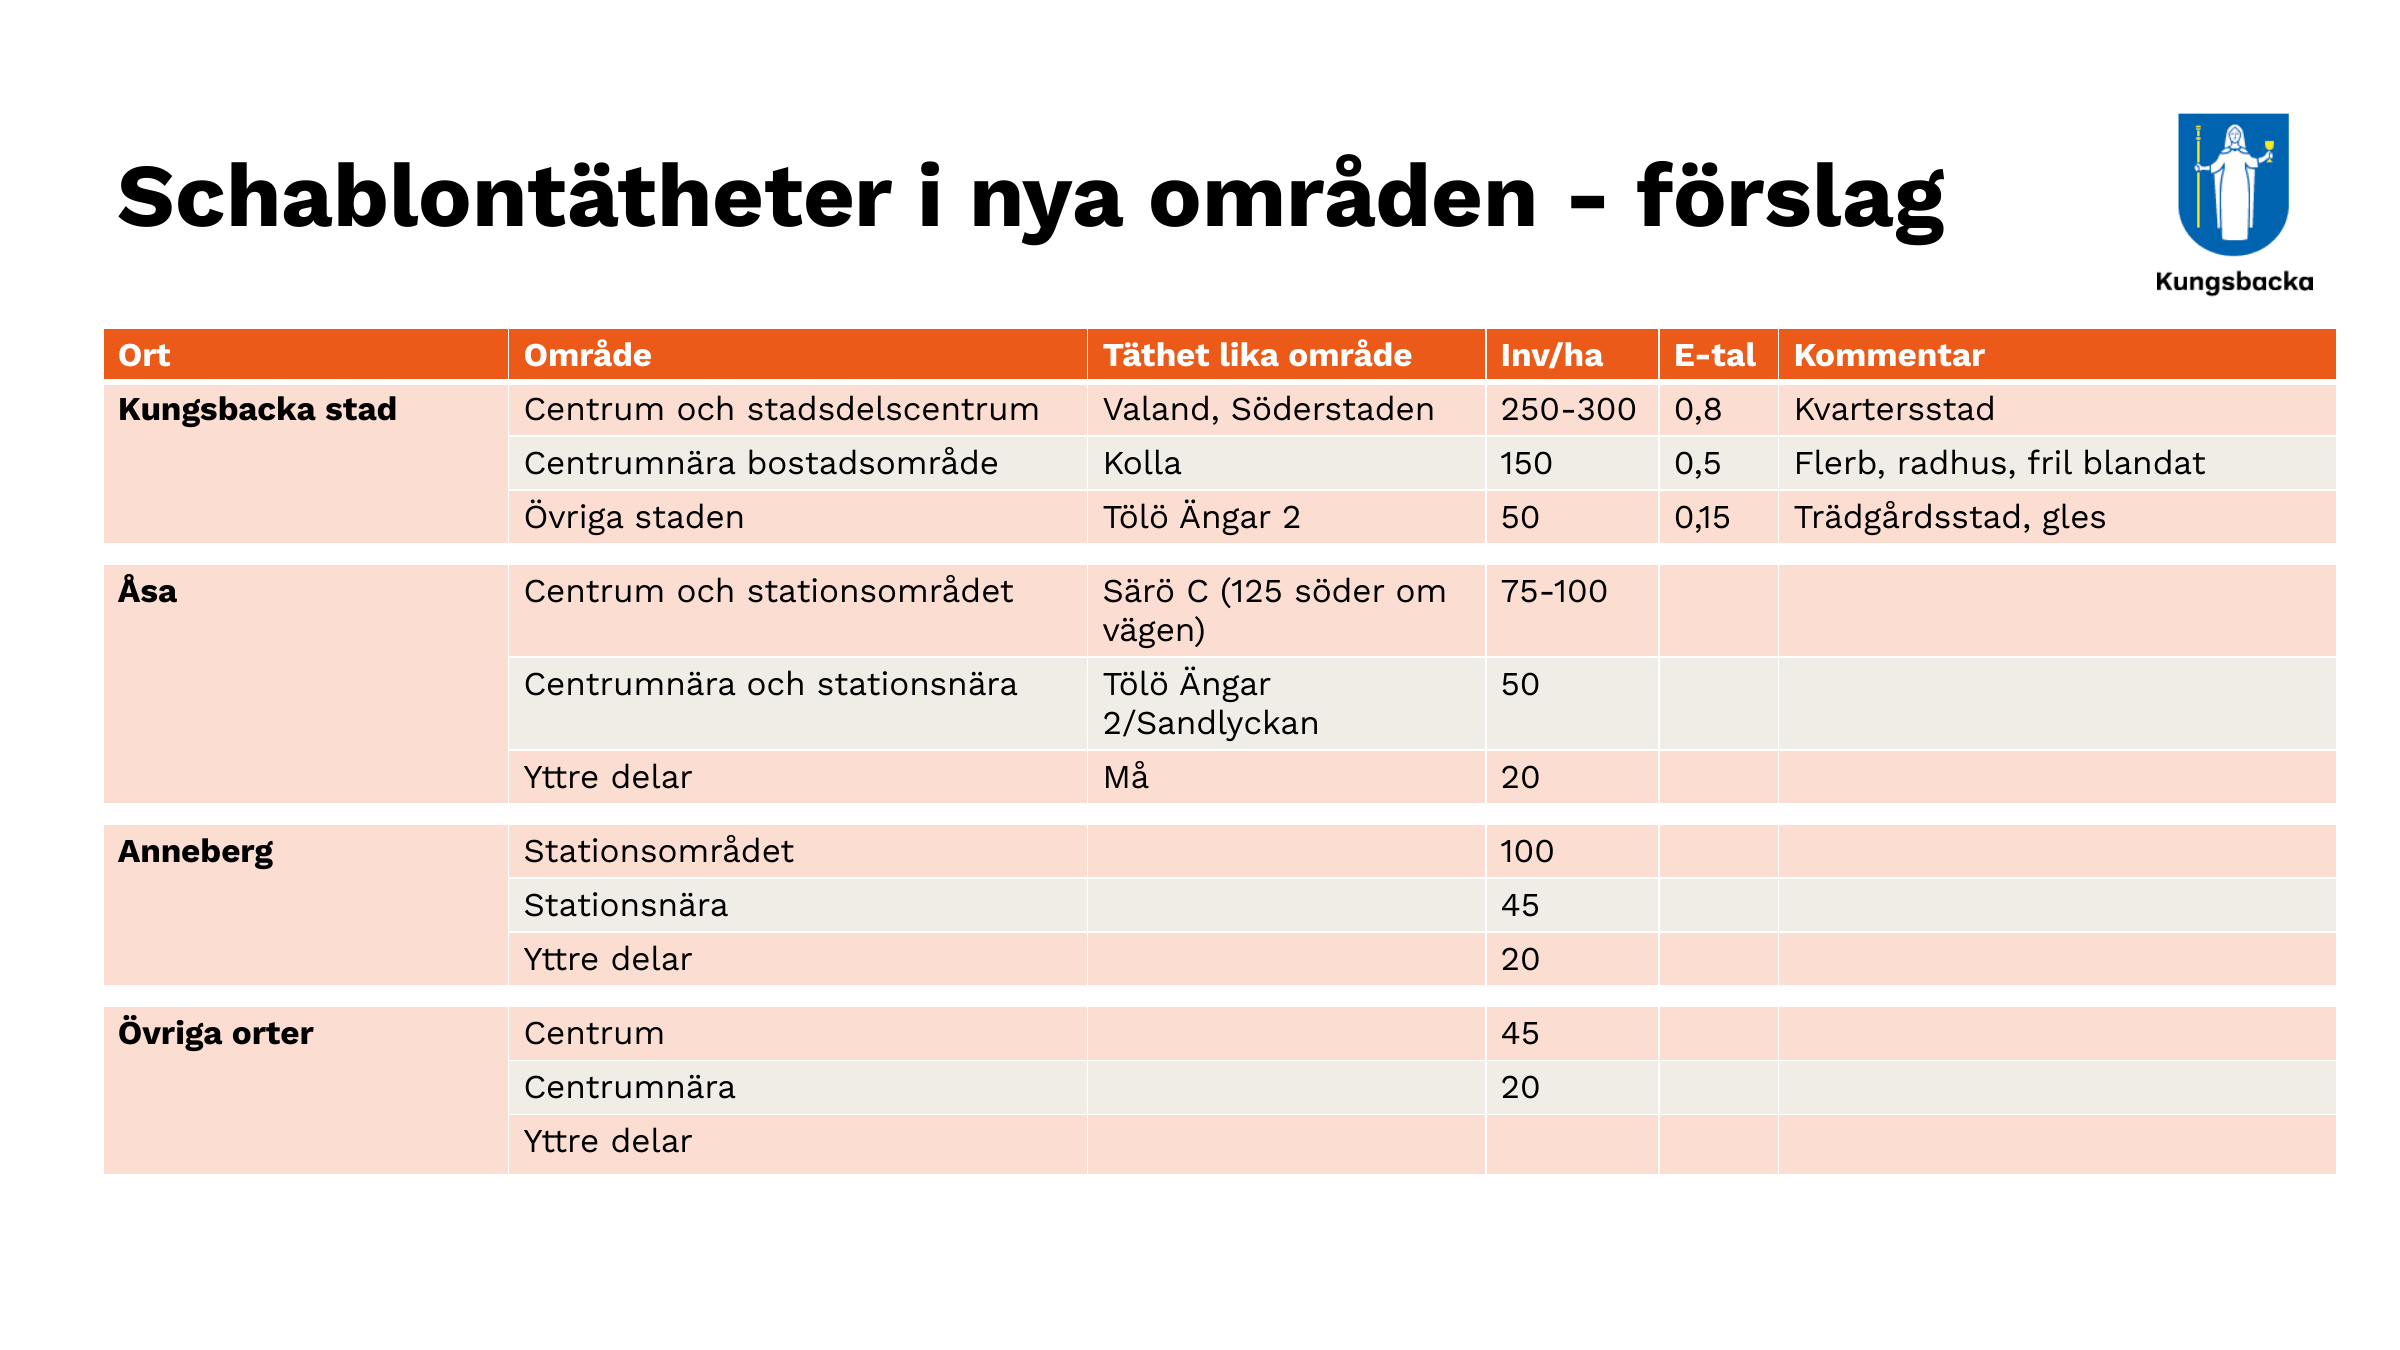

# Schablontätheter i nya områden - förslag
| Ort | Område | Täthet lika område | Inv/ha | E-tal | Kommentar |
| --- | --- | --- | --- | --- | --- |
| Kungsbacka stad | Centrum och stadsdelscentrum | Valand, Söderstaden | 250-300 | 0,8 | Kvartersstad |
|  | Centrumnära bostadsområde | Kolla | 150 | 0,5 | Flerb, radhus, fril blandat |
|  | Övriga staden | Tölö Ängar 2 | 50 | 0,15 | Trädgårdsstad, gles |
|  |  |  |  |  |  |
| Åsa | Centrum och stationsområdet | Särö C (125 söder om vägen) | 75-100 |  |  |
|  | Centrumnära och stationsnära | Tölö Ängar 2/Sandlyckan | 50 |  |  |
|  | Yttre delar | Må | 20 |  |  |
|  |  |  |  |  |  |
| Anneberg | Stationsområdet |  | 100 |  |  |
|  | Stationsnära |  | 45 |  |  |
|  | Yttre delar |  | 20 |  |  |
|  |  |  |  |  |  |
| Övriga orter | Centrum |  | 45 |  |  |
|  | Centrumnära |  | 20 |  |  |
|  | Yttre delar |  |  |  |  |